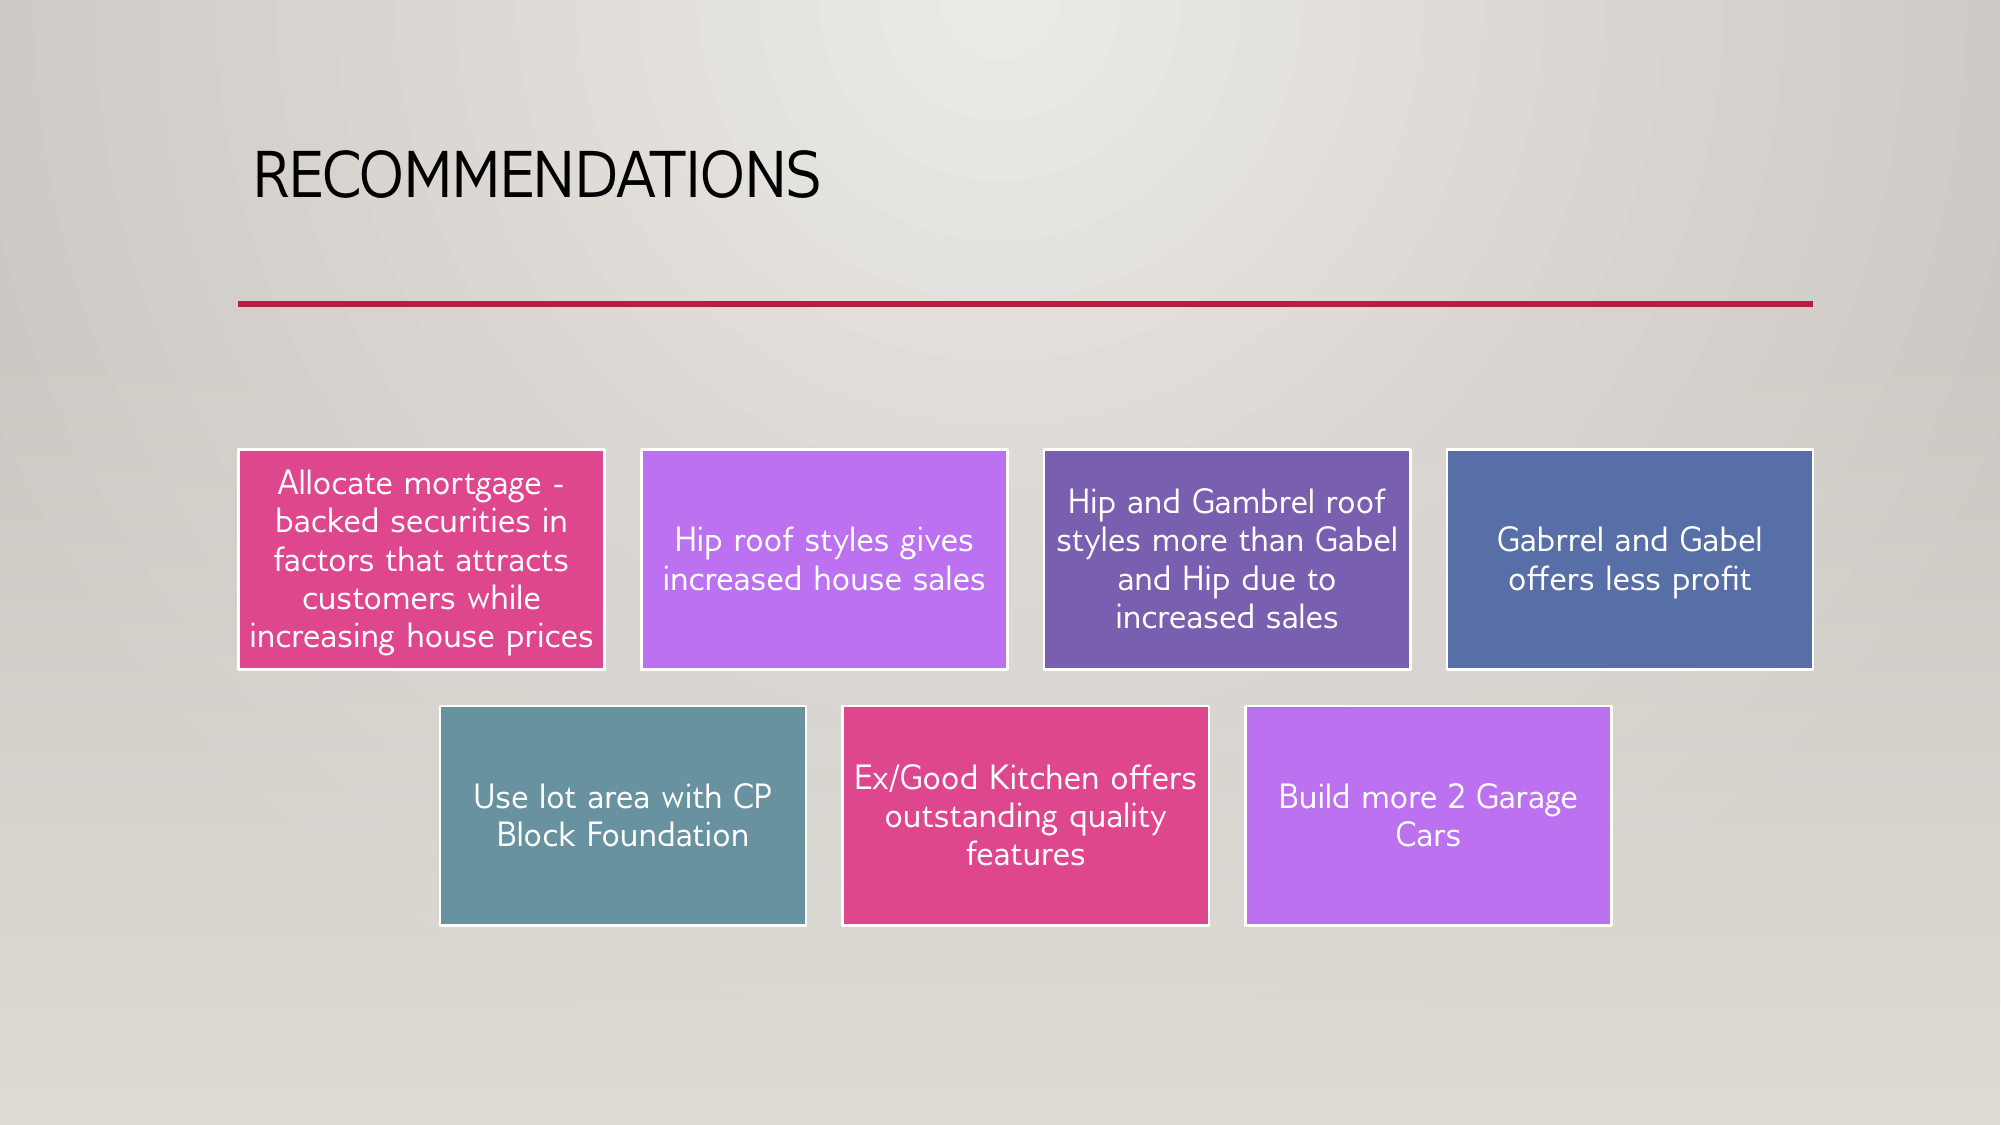

# Recommendations

Allocate mortgage - backed securities in factors that attracts customers while increasing house prices
Hip roof styles gives increased house sales
Hip and Gambrel roof styles more than Gabel and Hip due to increased sales
Gabrrel and Gabel offers less profit
Use lot area with CP Block Foundation
Ex/Good Kitchen offers outstanding quality features
Build more 2 Garage Cars